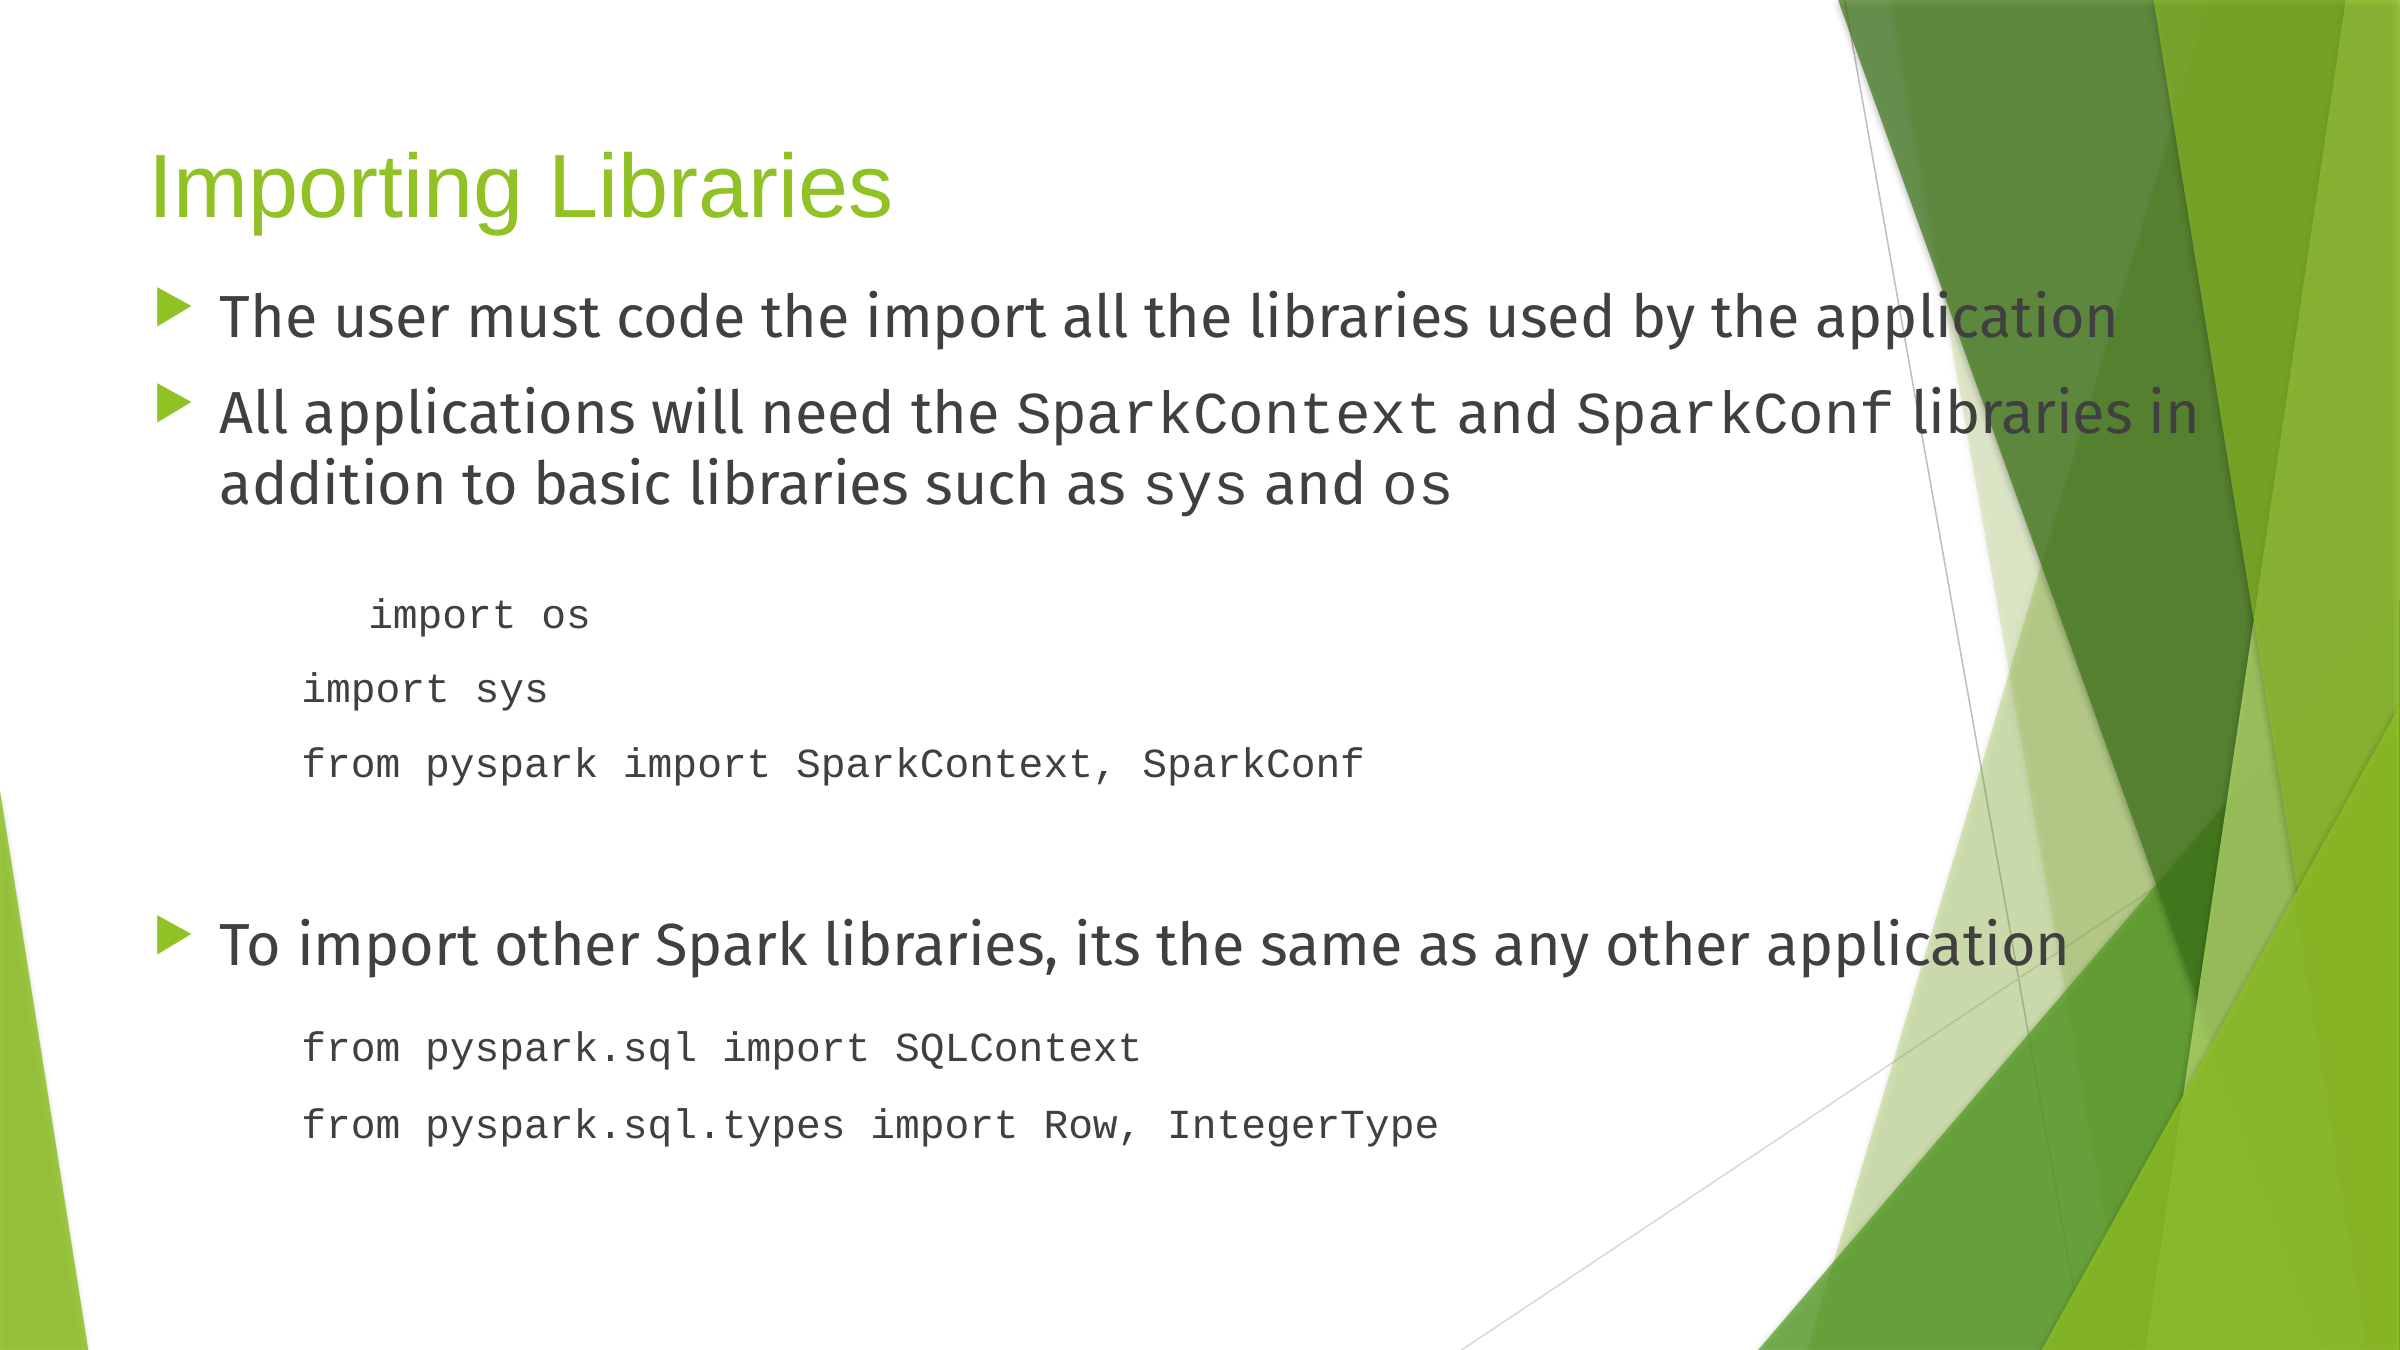

# Importing Libraries
The user must code the import all the libraries used by the application
All applications will need the SparkContext and SparkConf libraries in addition to basic libraries such as sys and os
	import os
	import sys
	from pyspark import SparkContext, SparkConf

To import other Spark libraries, its the same as any other application
	from pyspark.sql import SQLContext
	from pyspark.sql.types import Row, IntegerType